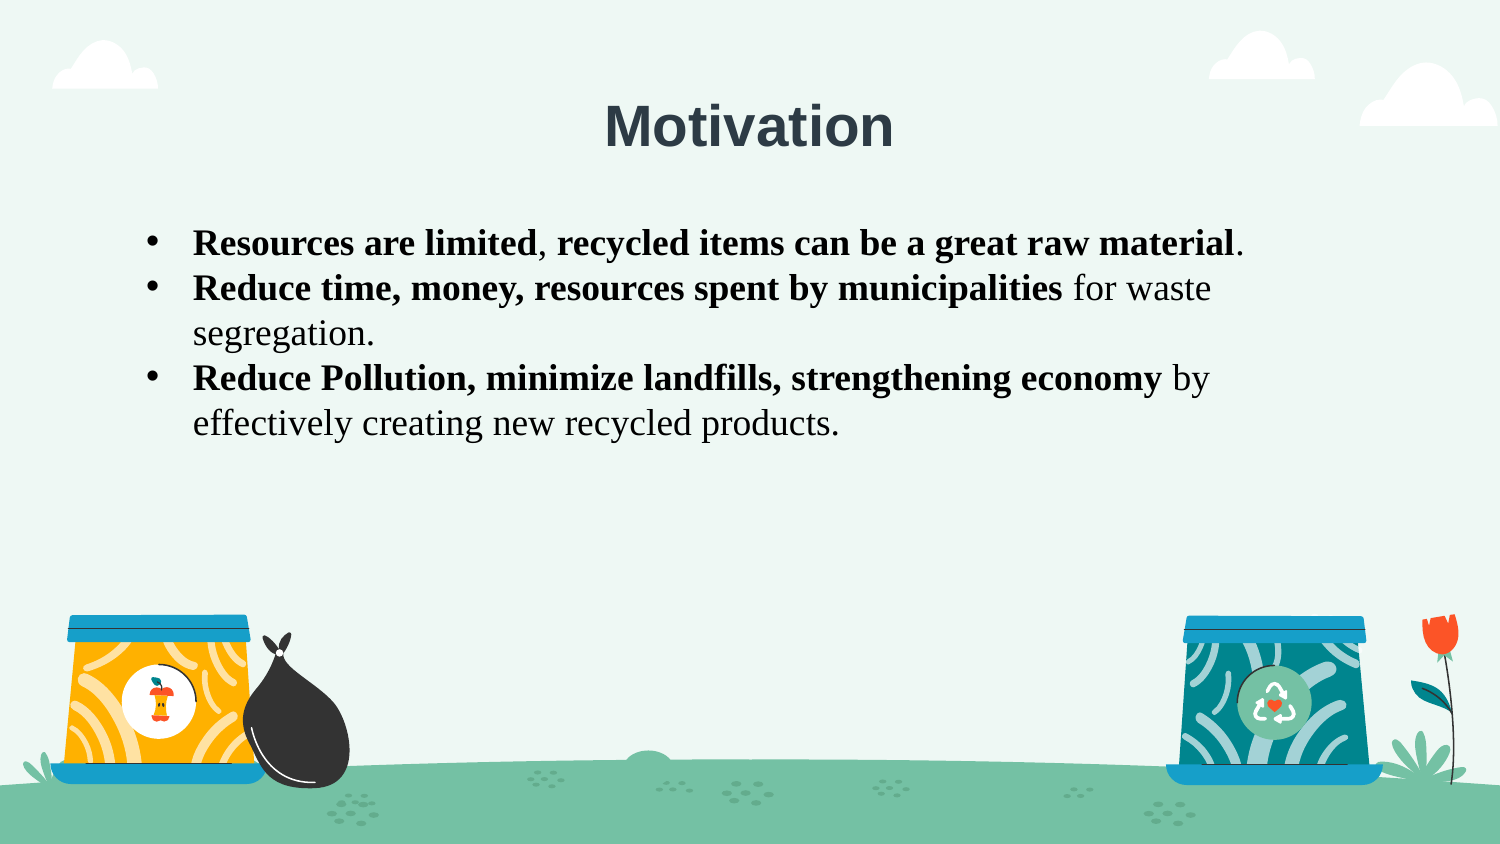

# Motivation
Resources are limited, recycled items can be a great raw material.
Reduce time, money, resources spent by municipalities for waste segregation.
Reduce Pollution, minimize landfills, strengthening economy by effectively creating new recycled products.